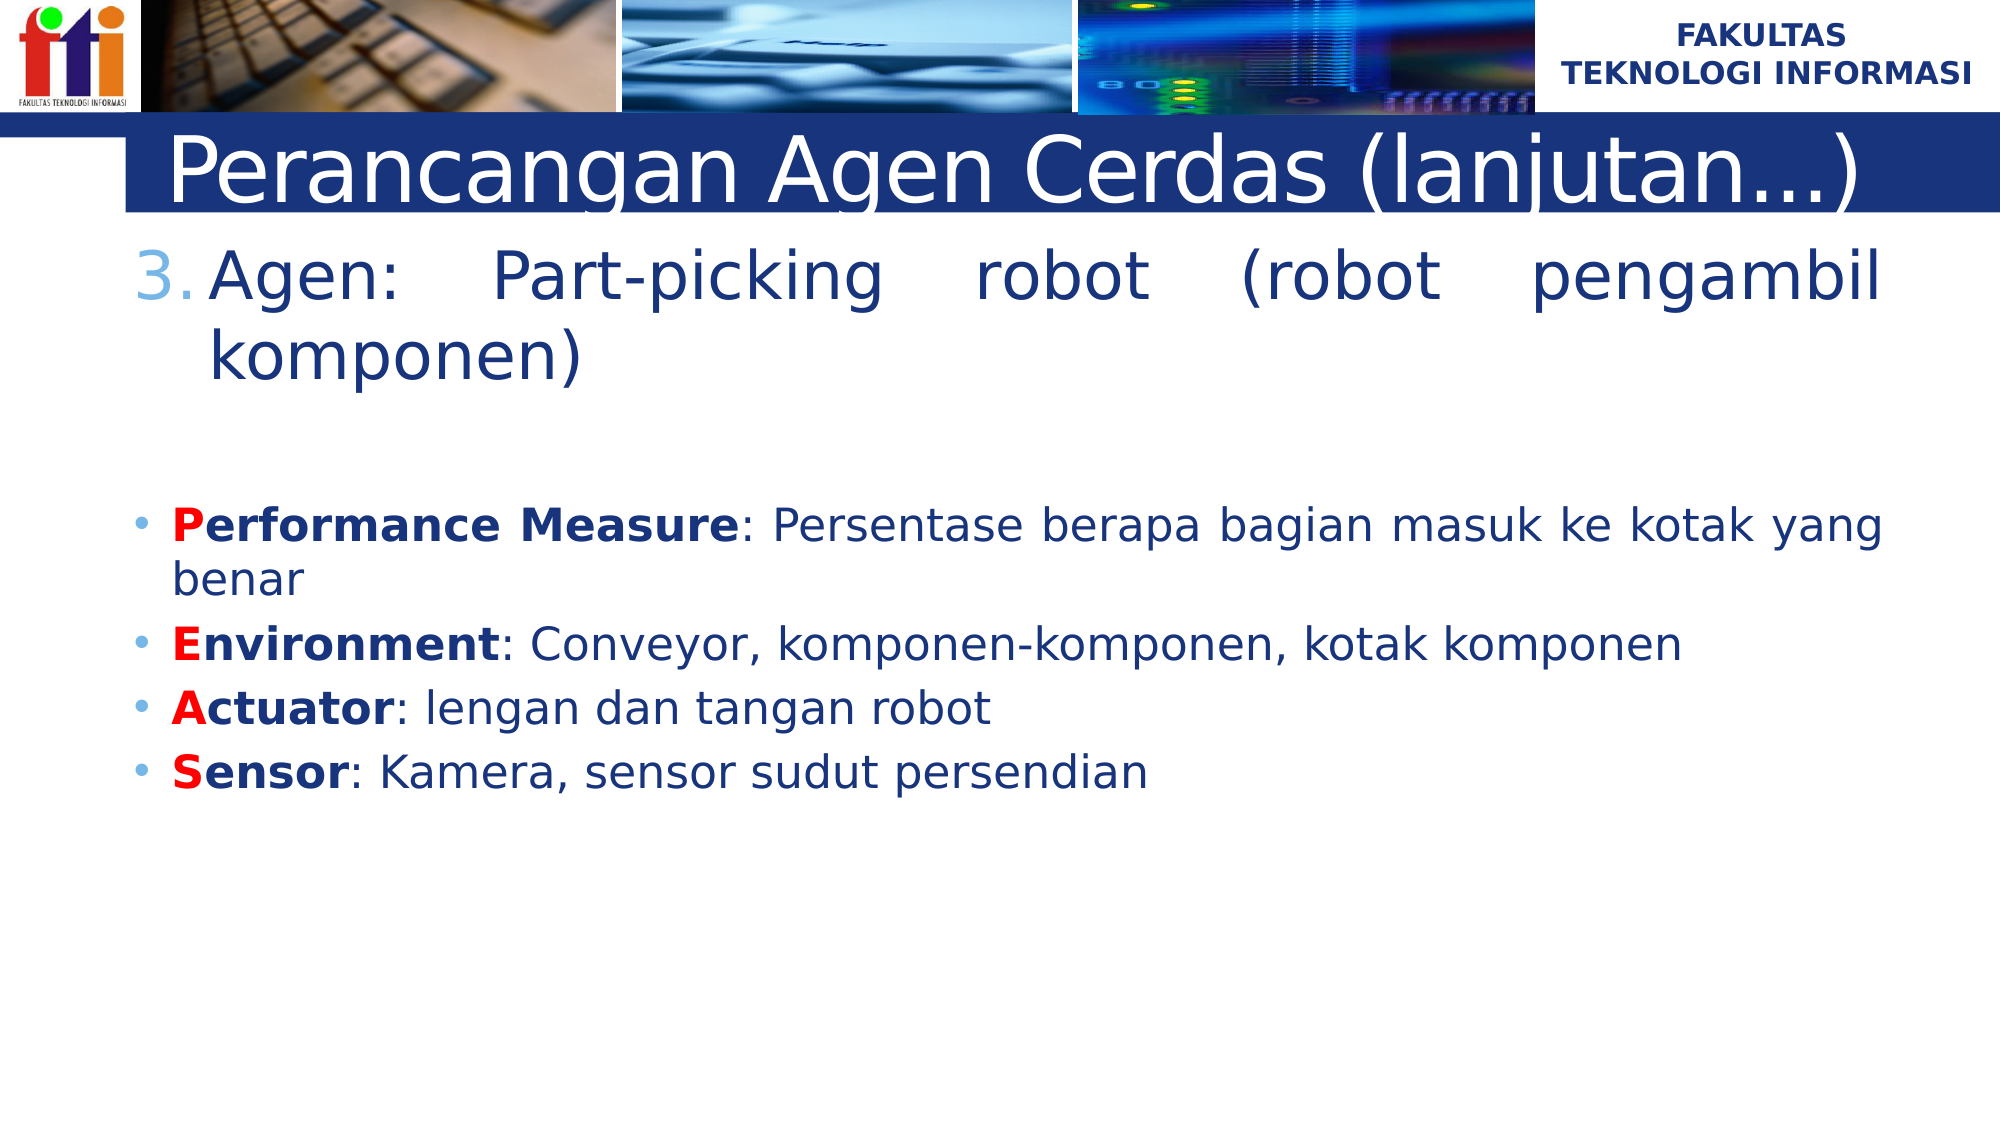

# Perancangan Agen Cerdas (lanjutan...)
Agen: Part-picking robot (robot pengambil komponen)

Performance Measure: Persentase berapa bagian masuk ke kotak yang benar
Environment: Conveyor, komponen-komponen, kotak komponen
Actuator: lengan dan tangan robot
Sensor: Kamera, sensor sudut persendian